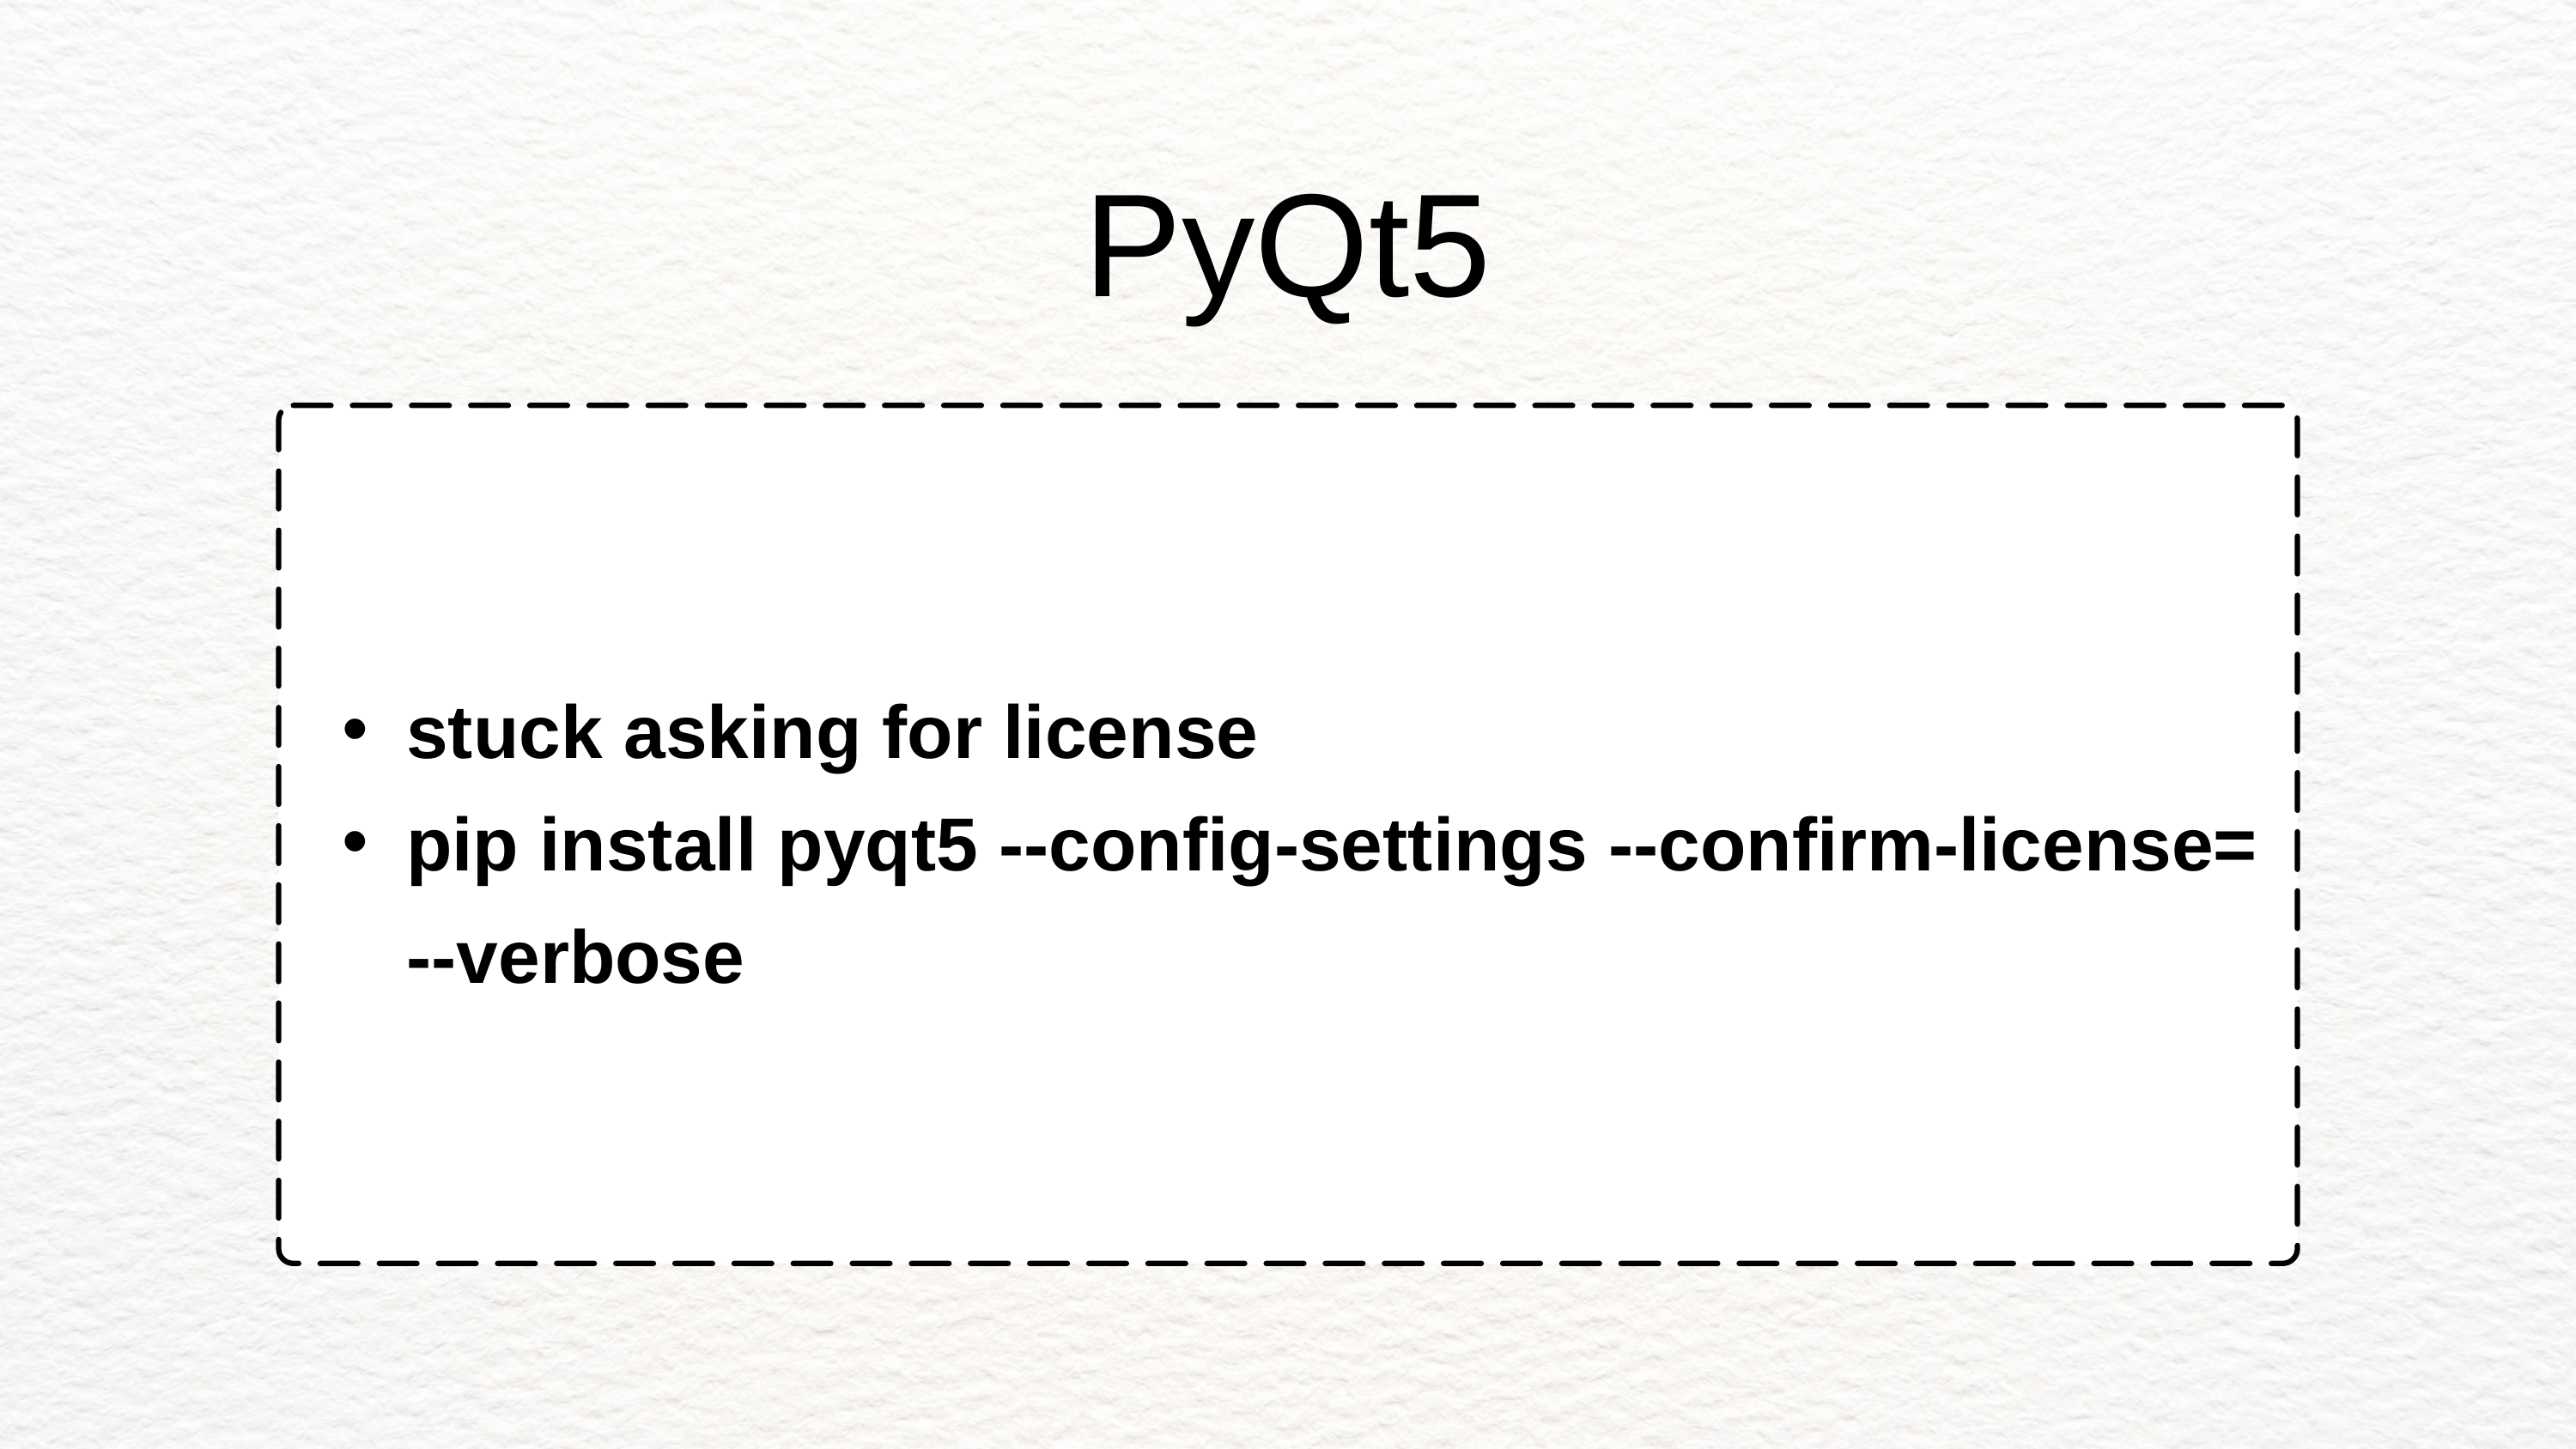

PyQt5

stuck asking for license
pip install pyqt5 --config-settings --confirm-license= --verbose